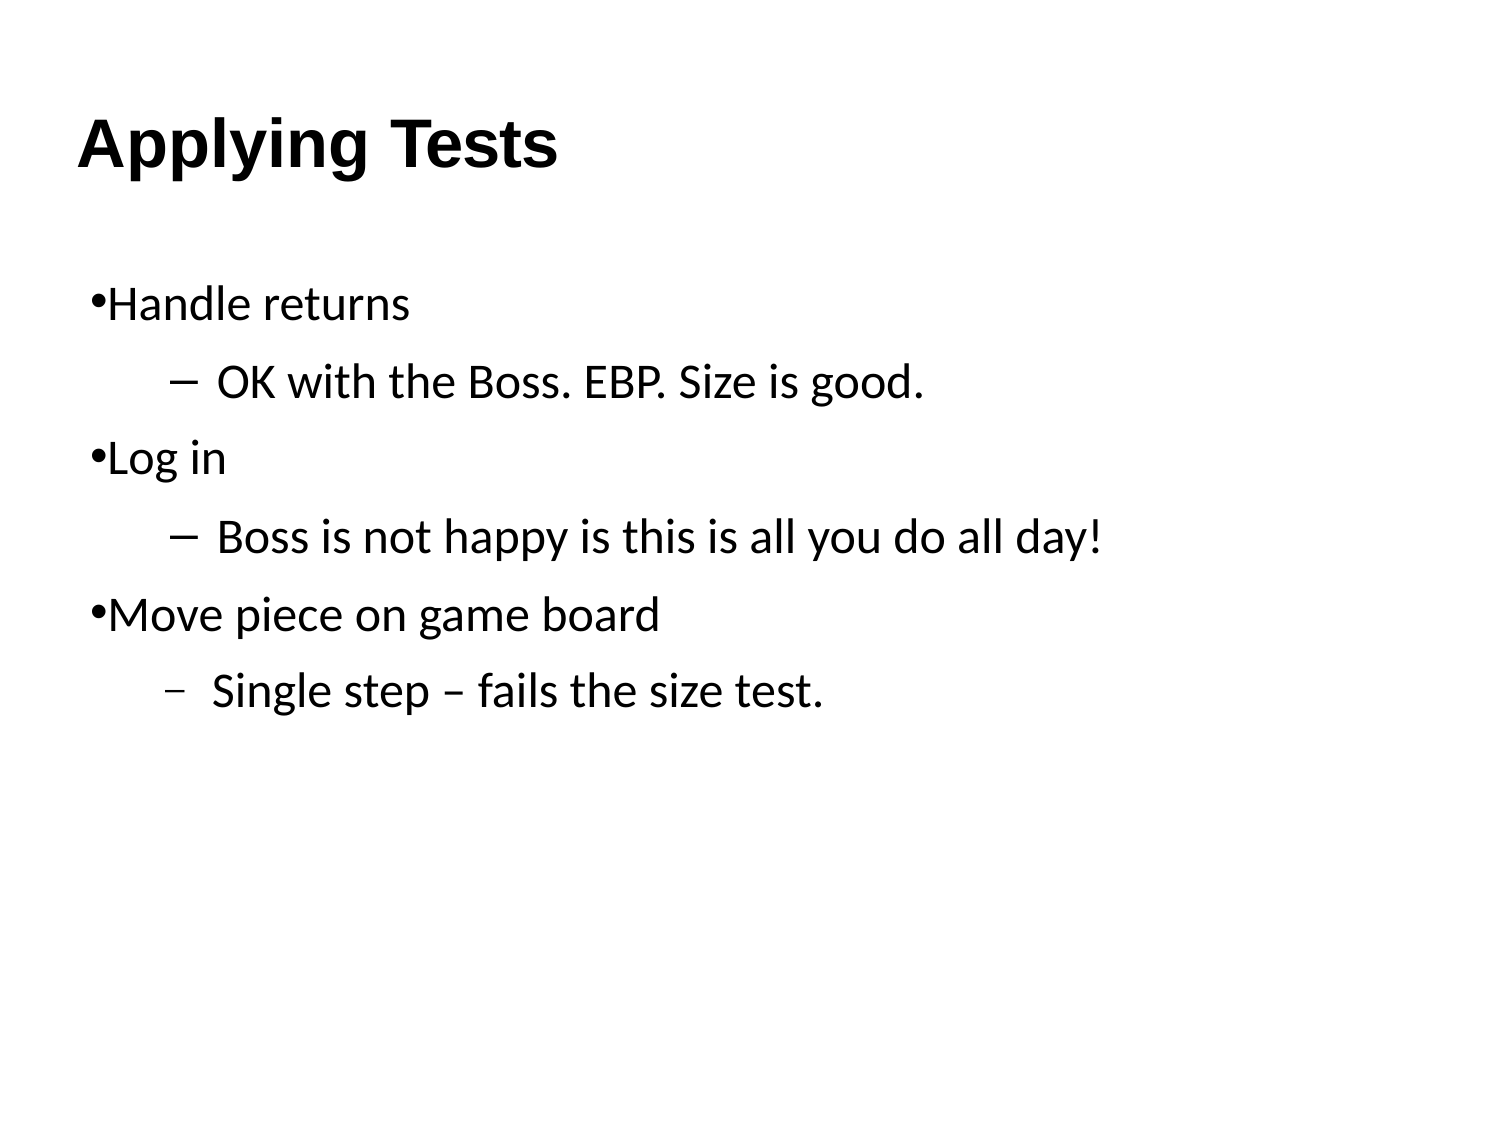

# Applying Tests
Handle returns
OK with the Boss. EBP. Size is good.
Log in
Boss is not happy is this is all you do all day!
Move piece on game board
Single step – fails the size test.